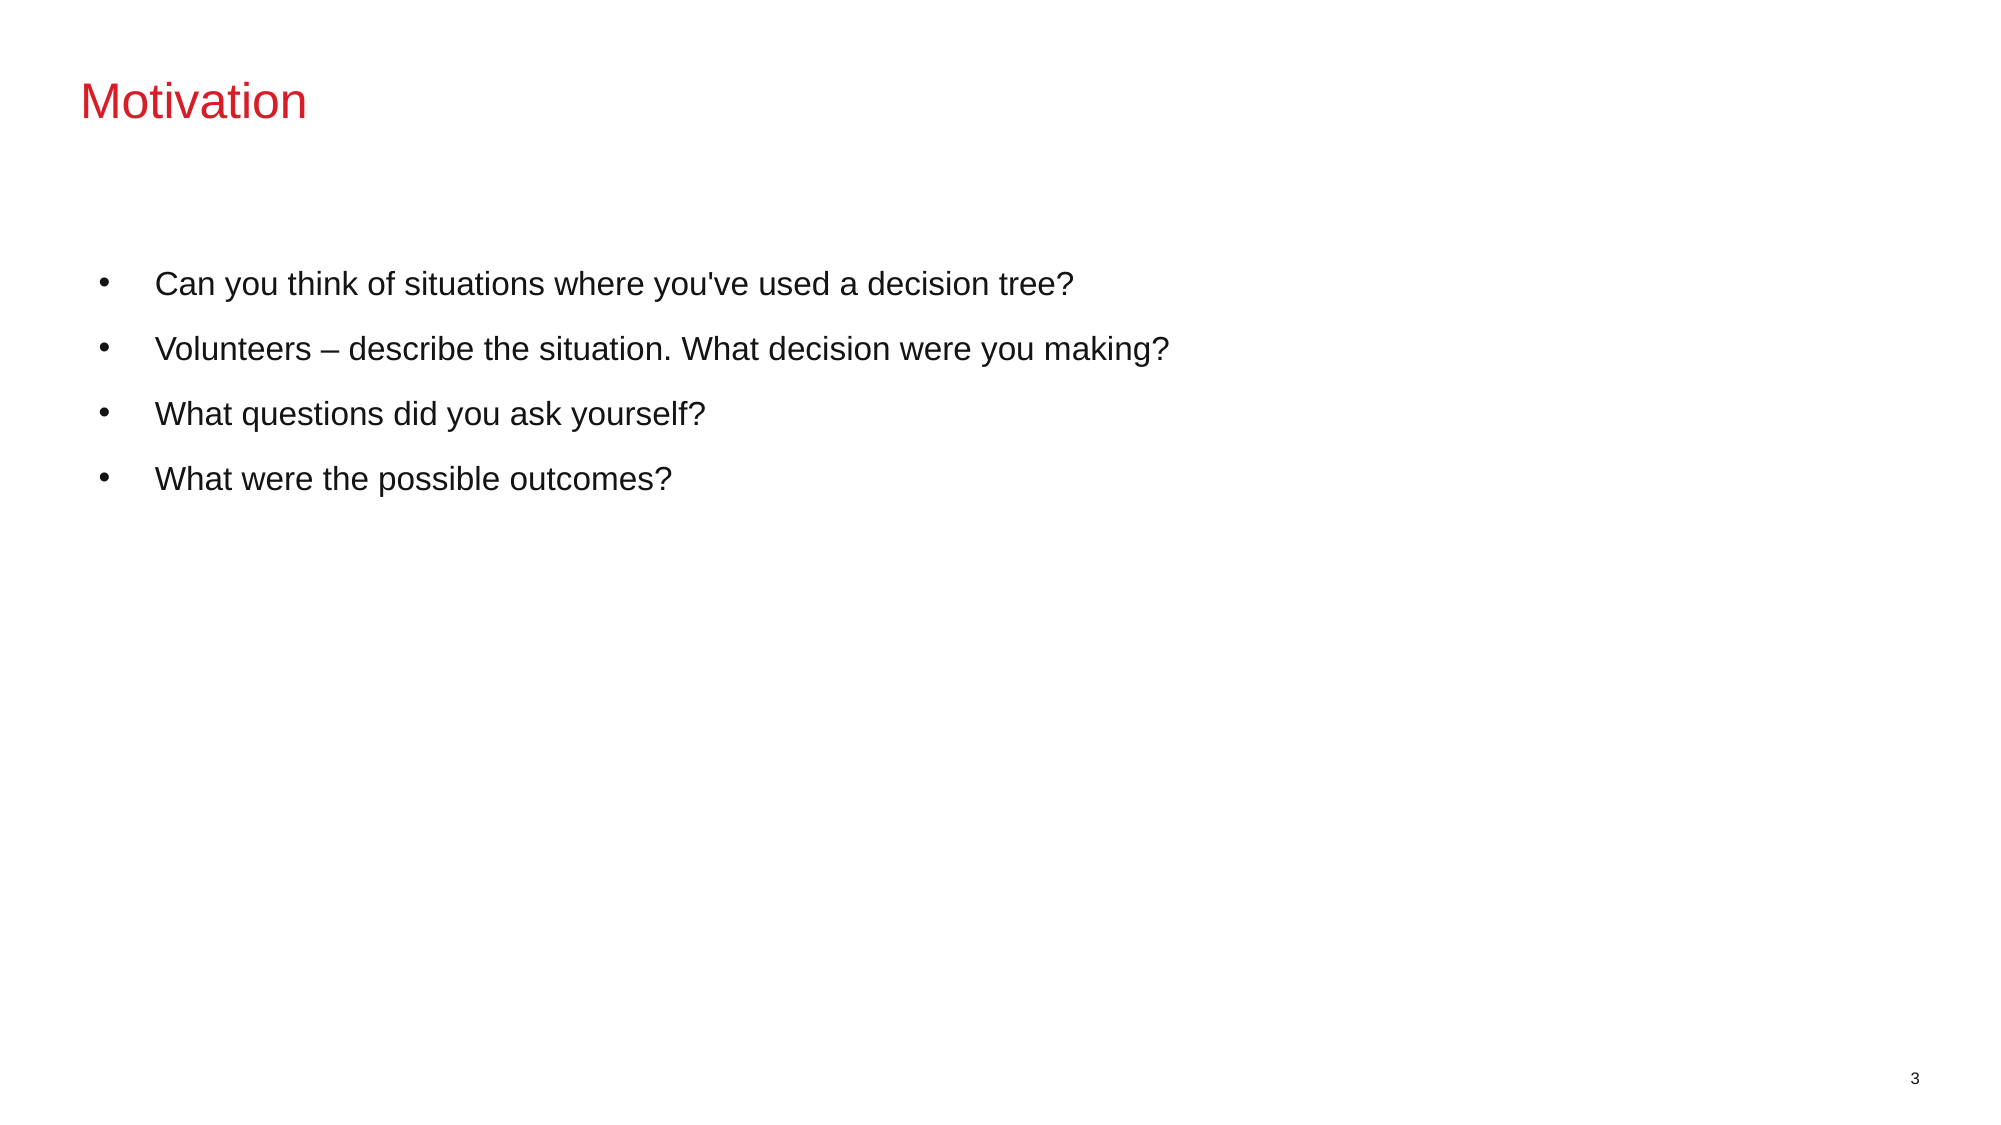

# Motivation
Can you think of situations where you've used a decision tree?
Volunteers – describe the situation. What decision were you making?
What questions did you ask yourself?
What were the possible outcomes?
3